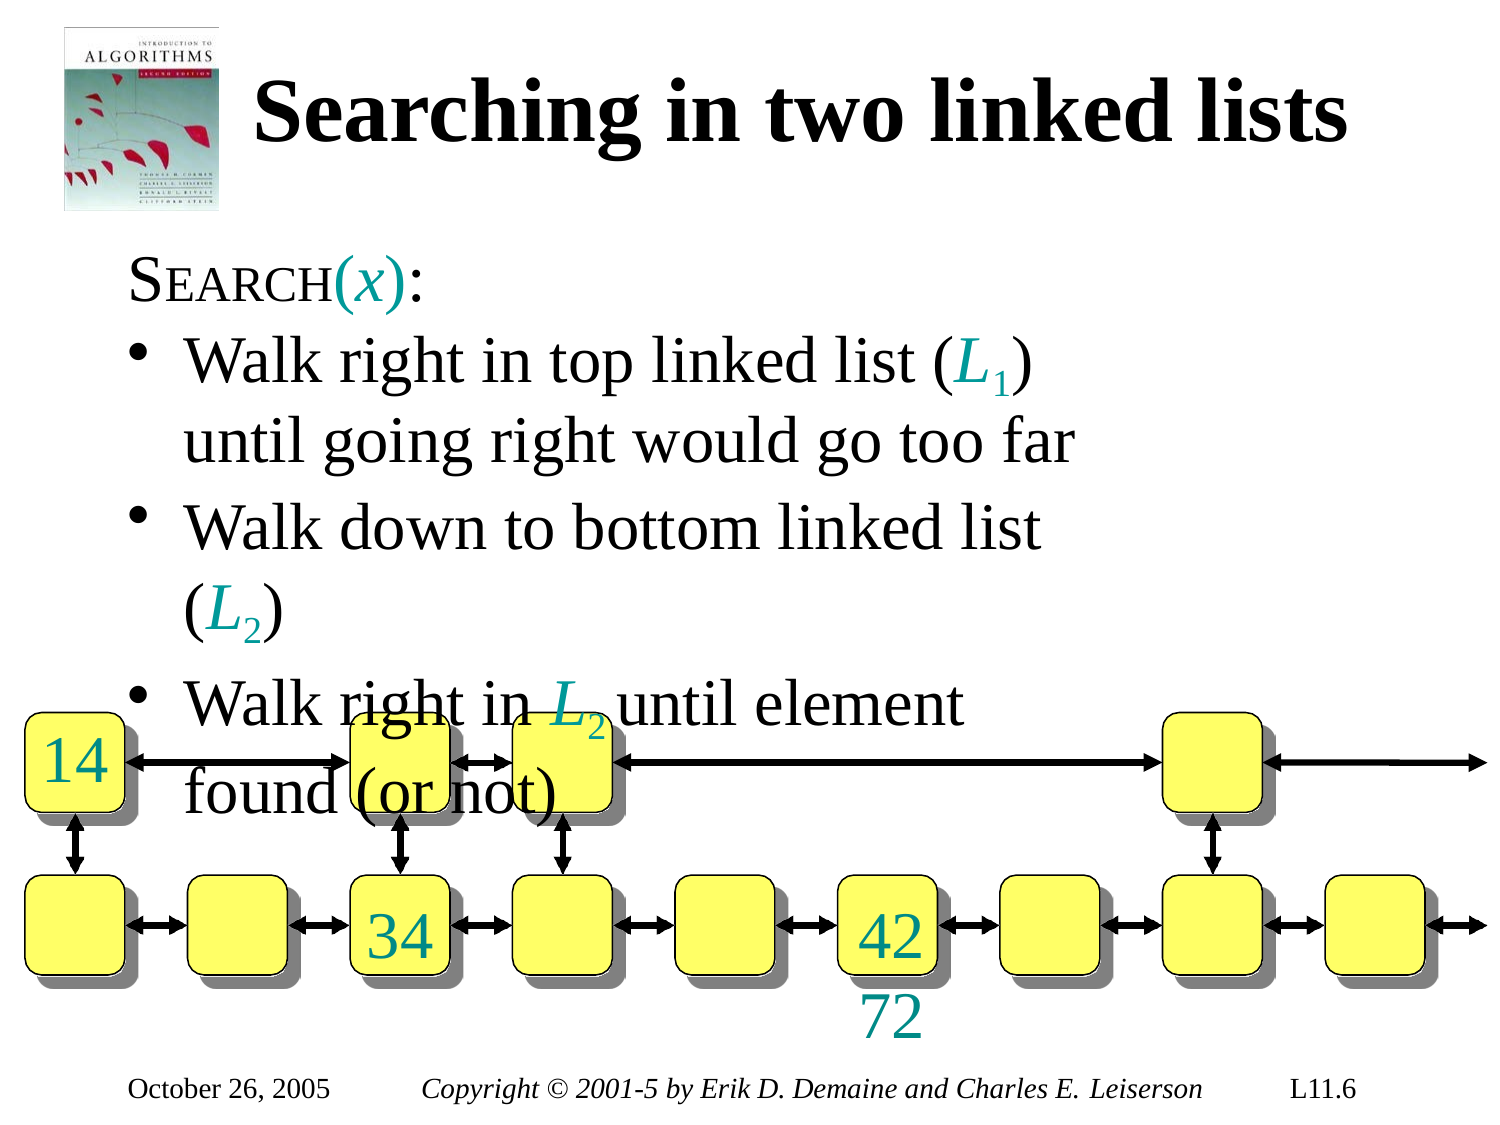

# Searching in two linked lists
SEARCH(x):
Walk right in top linked list (L1)  until going right would go too far
Walk down to bottom linked list (L2)
Walk right in L2 until element found (or not)
34	42	72

14	23	34	42	50	59	66	72	79

14

October 26, 2005
Copyright © 2001-5 by Erik D. Demaine and Charles E. Leiserson
L11.6